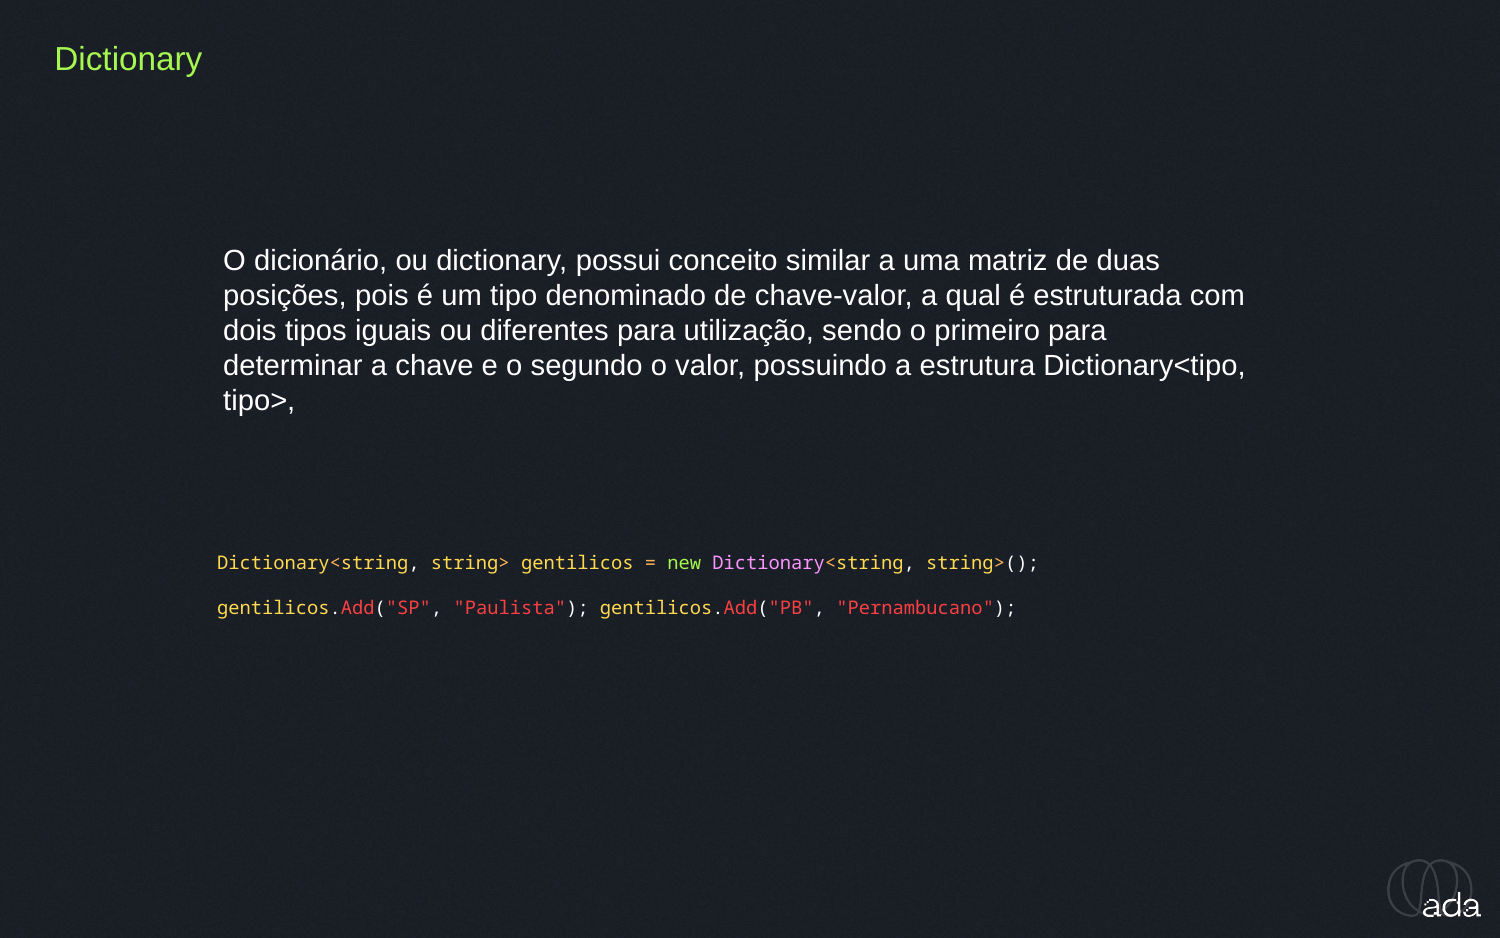

Dictionary
O dicionário, ou dictionary, possui conceito similar a uma matriz de duas posições, pois é um tipo denominado de chave-valor, a qual é estruturada com dois tipos iguais ou diferentes para utilização, sendo o primeiro para determinar a chave e o segundo o valor, possuindo a estrutura Dictionary<tipo, tipo>,
Dictionary<string, string> gentilicos = new Dictionary<string, string>();

gentilicos.Add("SP", "Paulista"); gentilicos.Add("PB", "Pernambucano");